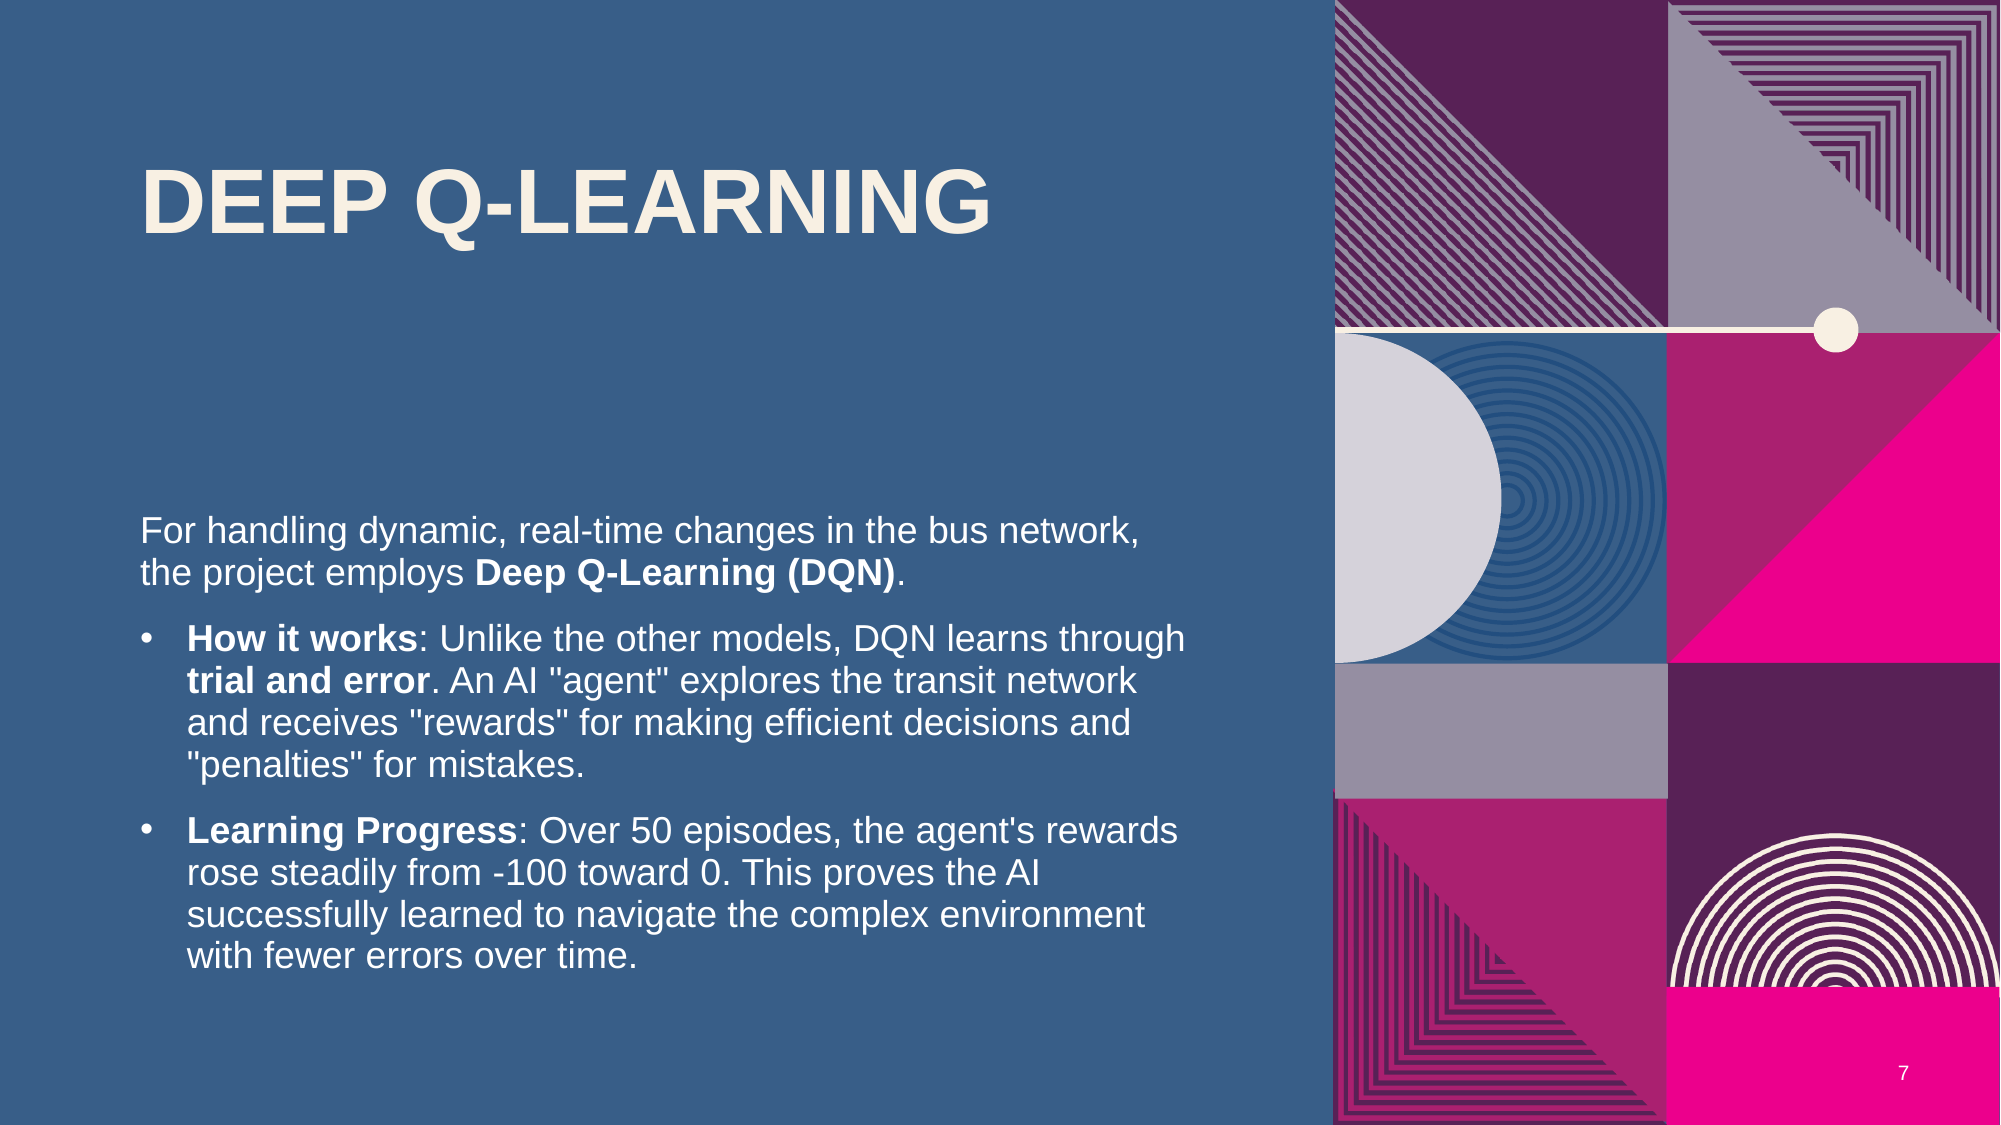

# Deep Q-Learning
For handling dynamic, real-time changes in the bus network, the project employs Deep Q-Learning (DQN).
How it works: Unlike the other models, DQN learns through trial and error. An AI "agent" explores the transit network and receives "rewards" for making efficient decisions and "penalties" for mistakes.
Learning Progress: Over 50 episodes, the agent's rewards rose steadily from -100 toward 0. This proves the AI successfully learned to navigate the complex environment with fewer errors over time.
7